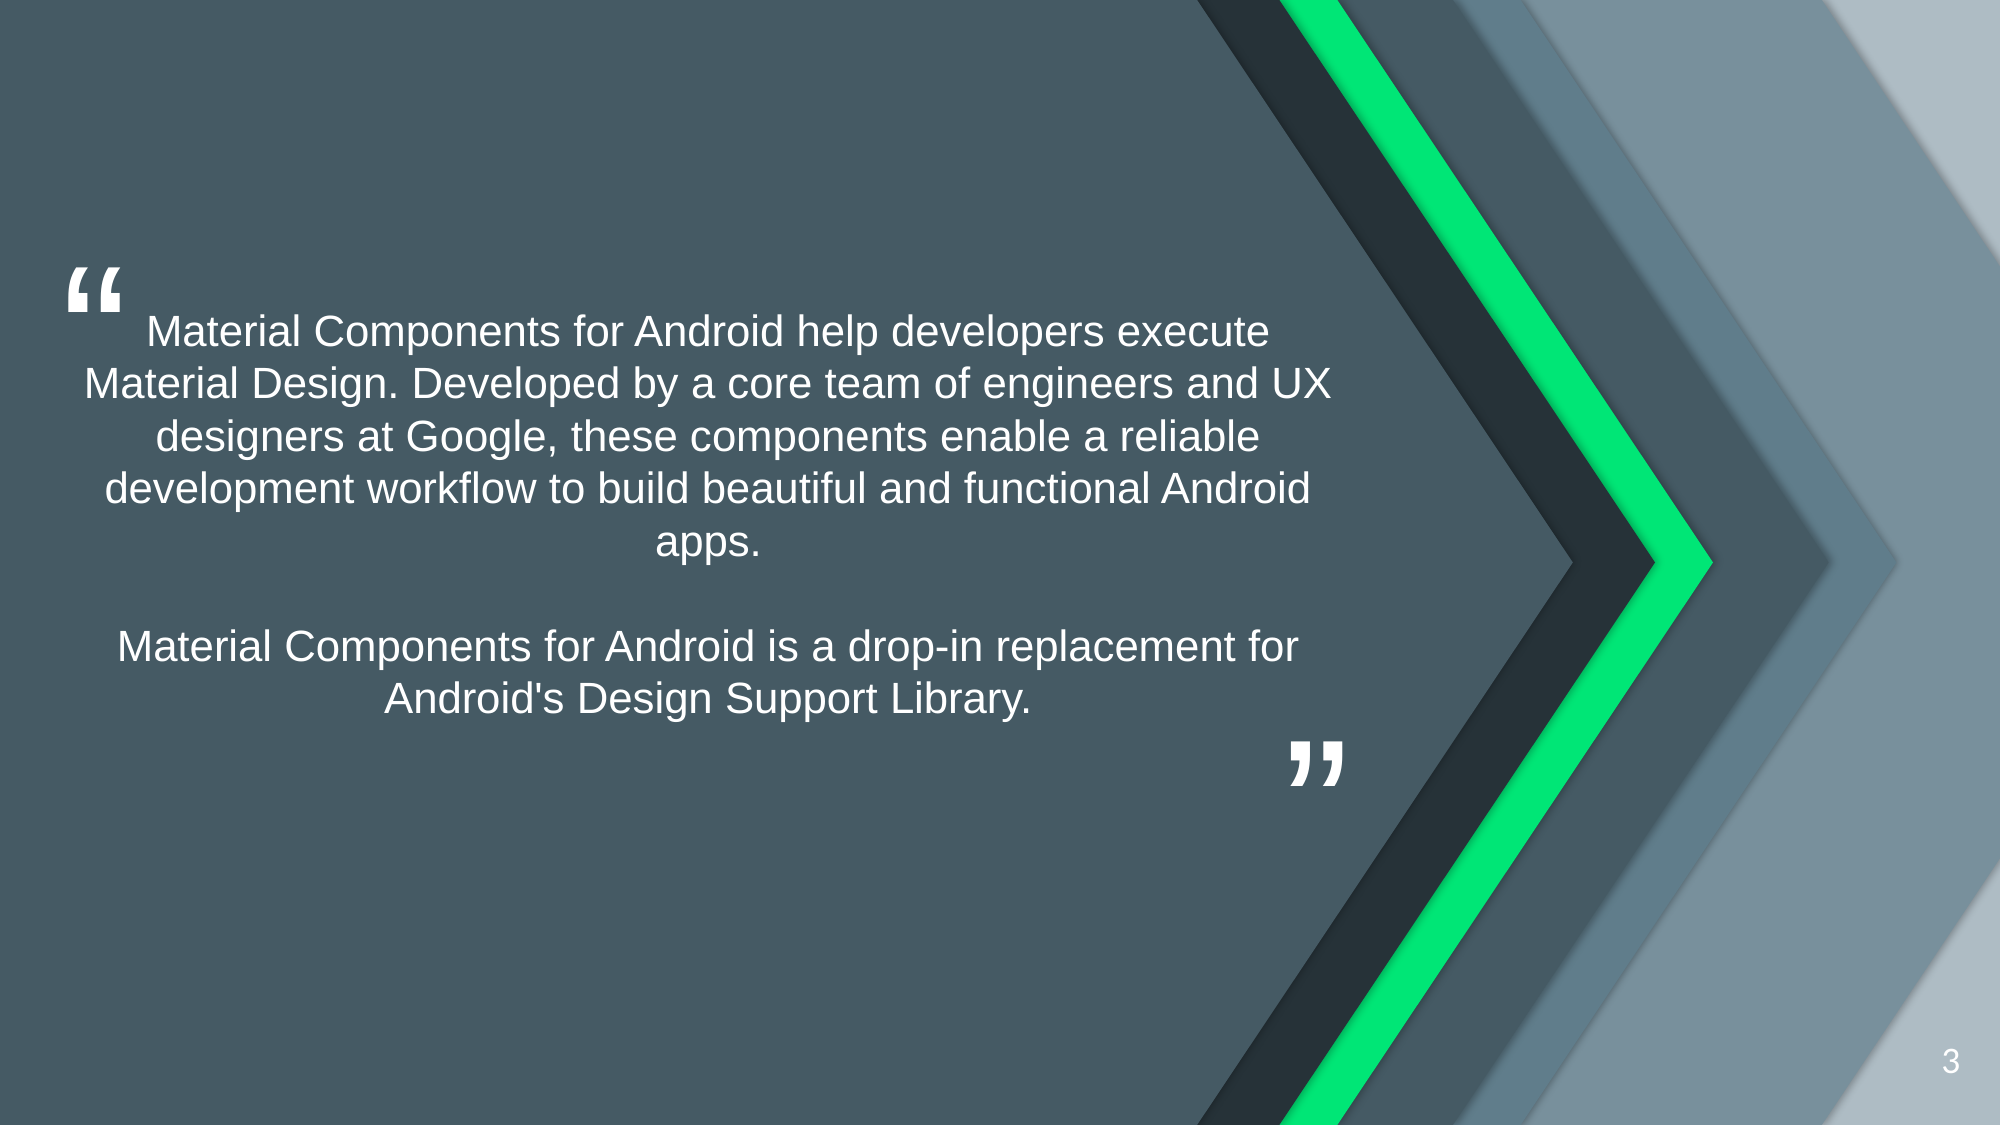

“
Material Components for Android help developers execute Material Design. Developed by a core team of engineers and UX designers at Google, these components enable a reliable development workflow to build beautiful and functional Android apps.
Material Components for Android is a drop-in replacement for Android's Design Support Library.
”
3